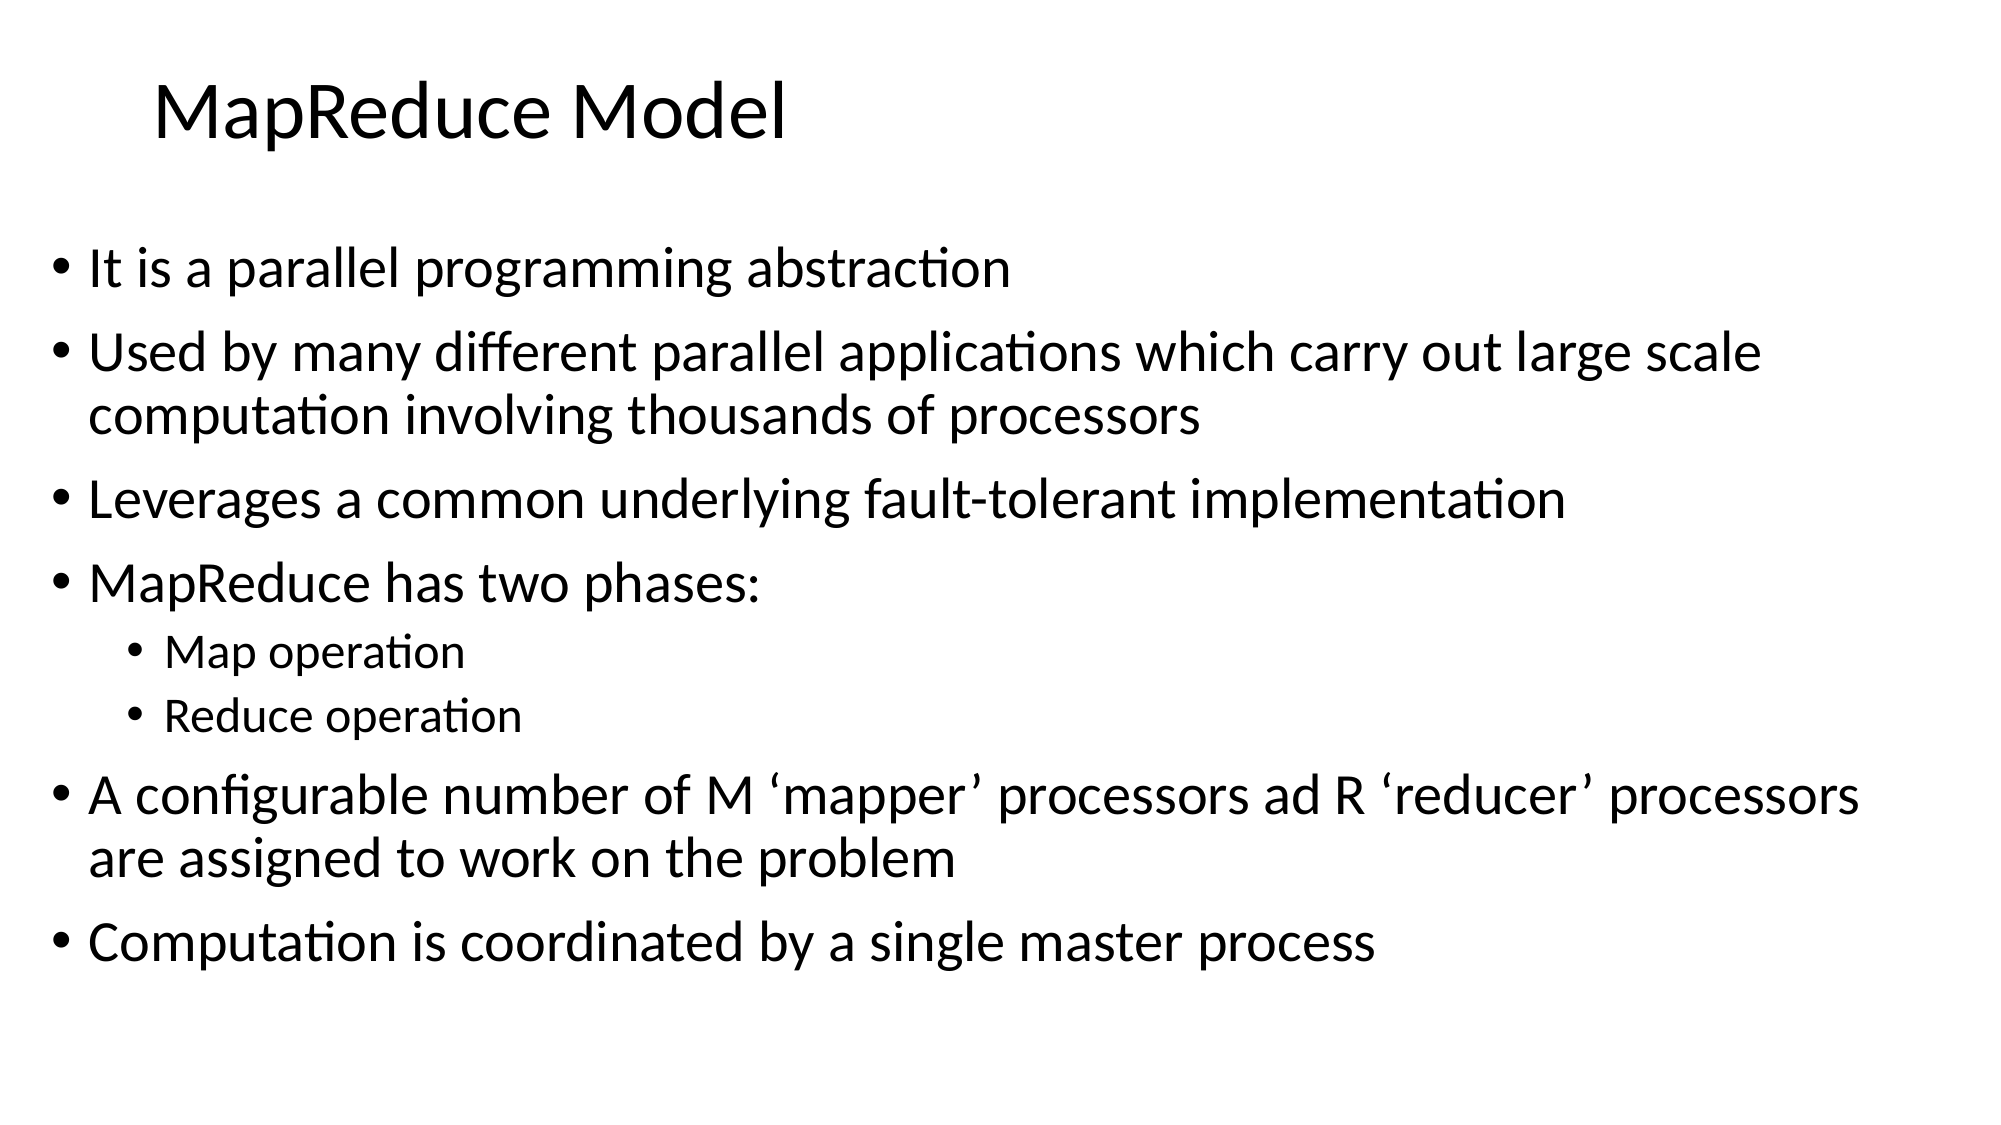

# MapReduce Model
It is a parallel programming abstraction
Used by many different parallel applications which carry out large scale computation involving thousands of processors
Leverages a common underlying fault-tolerant implementation
MapReduce has two phases:
Map operation
Reduce operation
A configurable number of M ‘mapper’ processors ad R ‘reducer’ processors are assigned to work on the problem
Computation is coordinated by a single master process